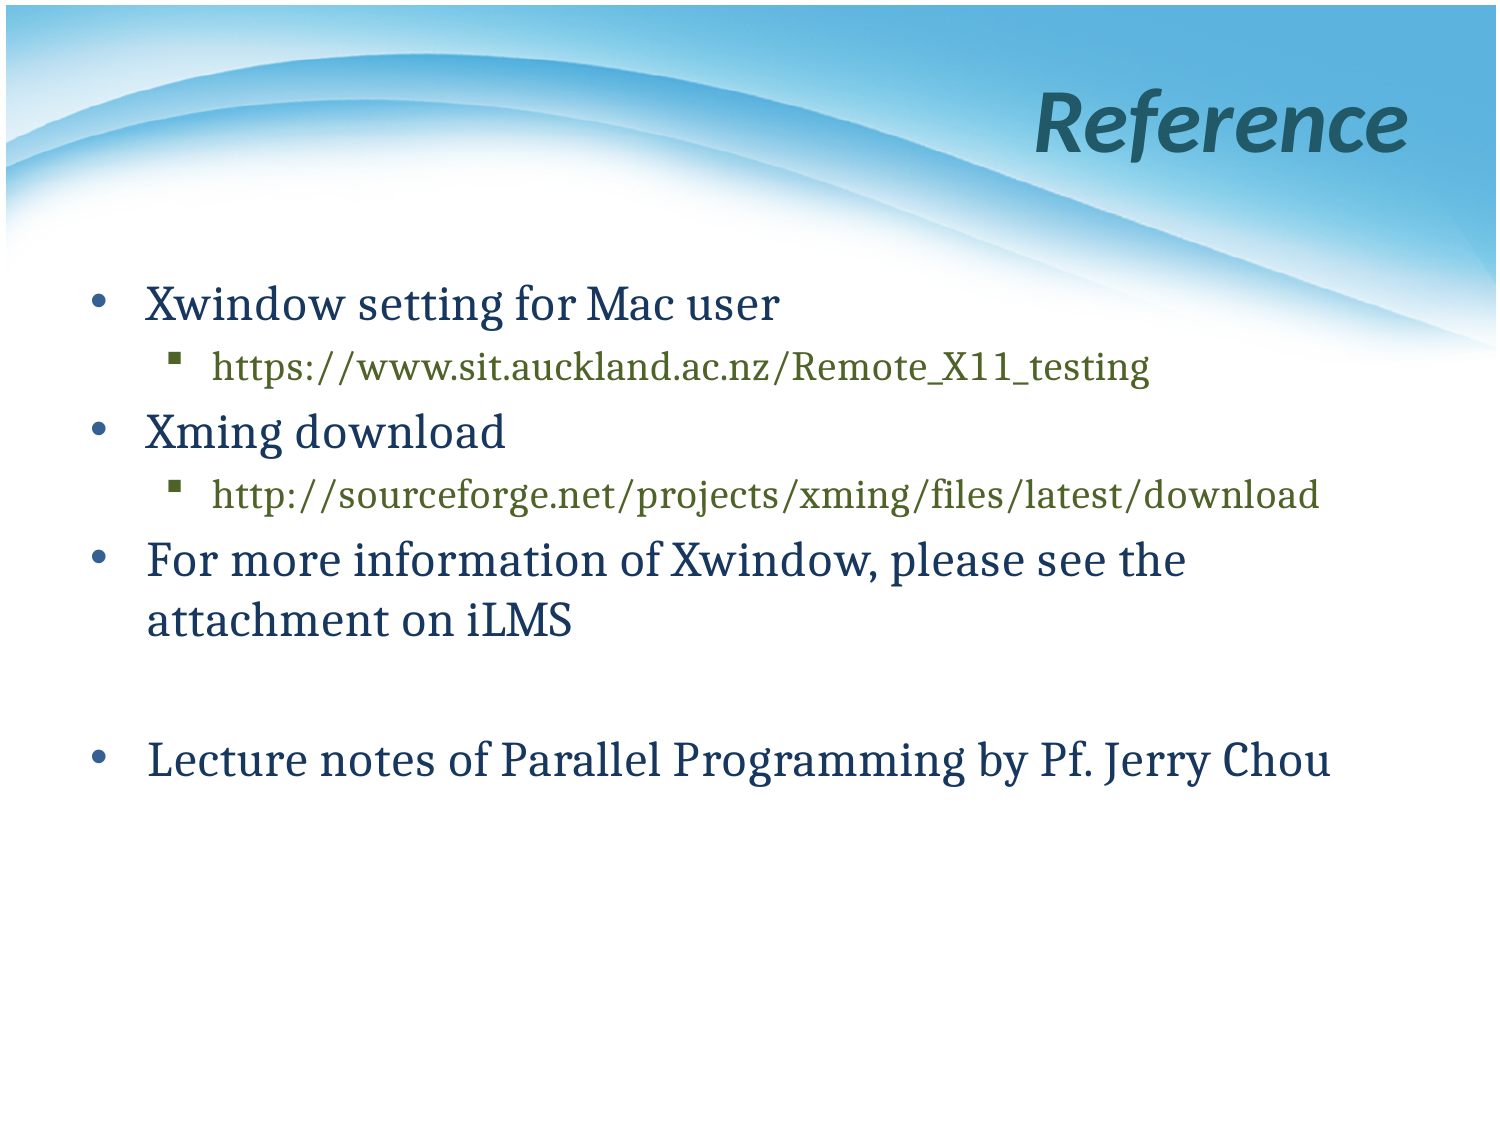

# Reference
Xwindow setting for Mac user
https://www.sit.auckland.ac.nz/Remote_X11_testing
Xming download
http://sourceforge.net/projects/xming/files/latest/download
For more information of Xwindow, please see the attachment on iLMS

Lecture notes of Parallel Programming by Pf. Jerry Chou